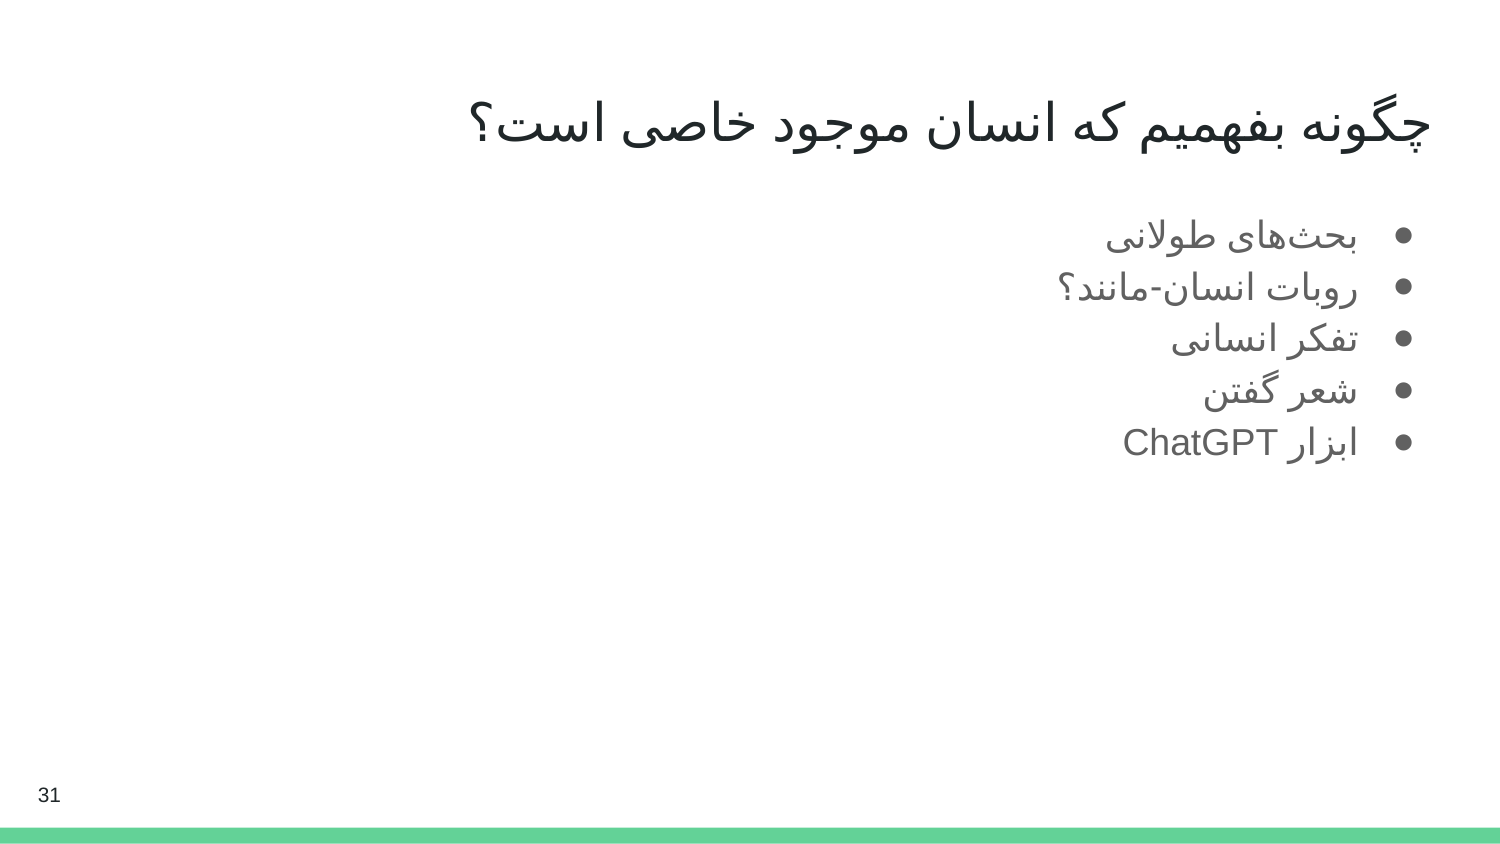

# چگونه بفهمیم که انسان موجود خاصی است؟
بحث‌های طولانی
روبات انسان-مانند؟
تفکر انسانی
شعر گفتن
ابزار ChatGPT
31